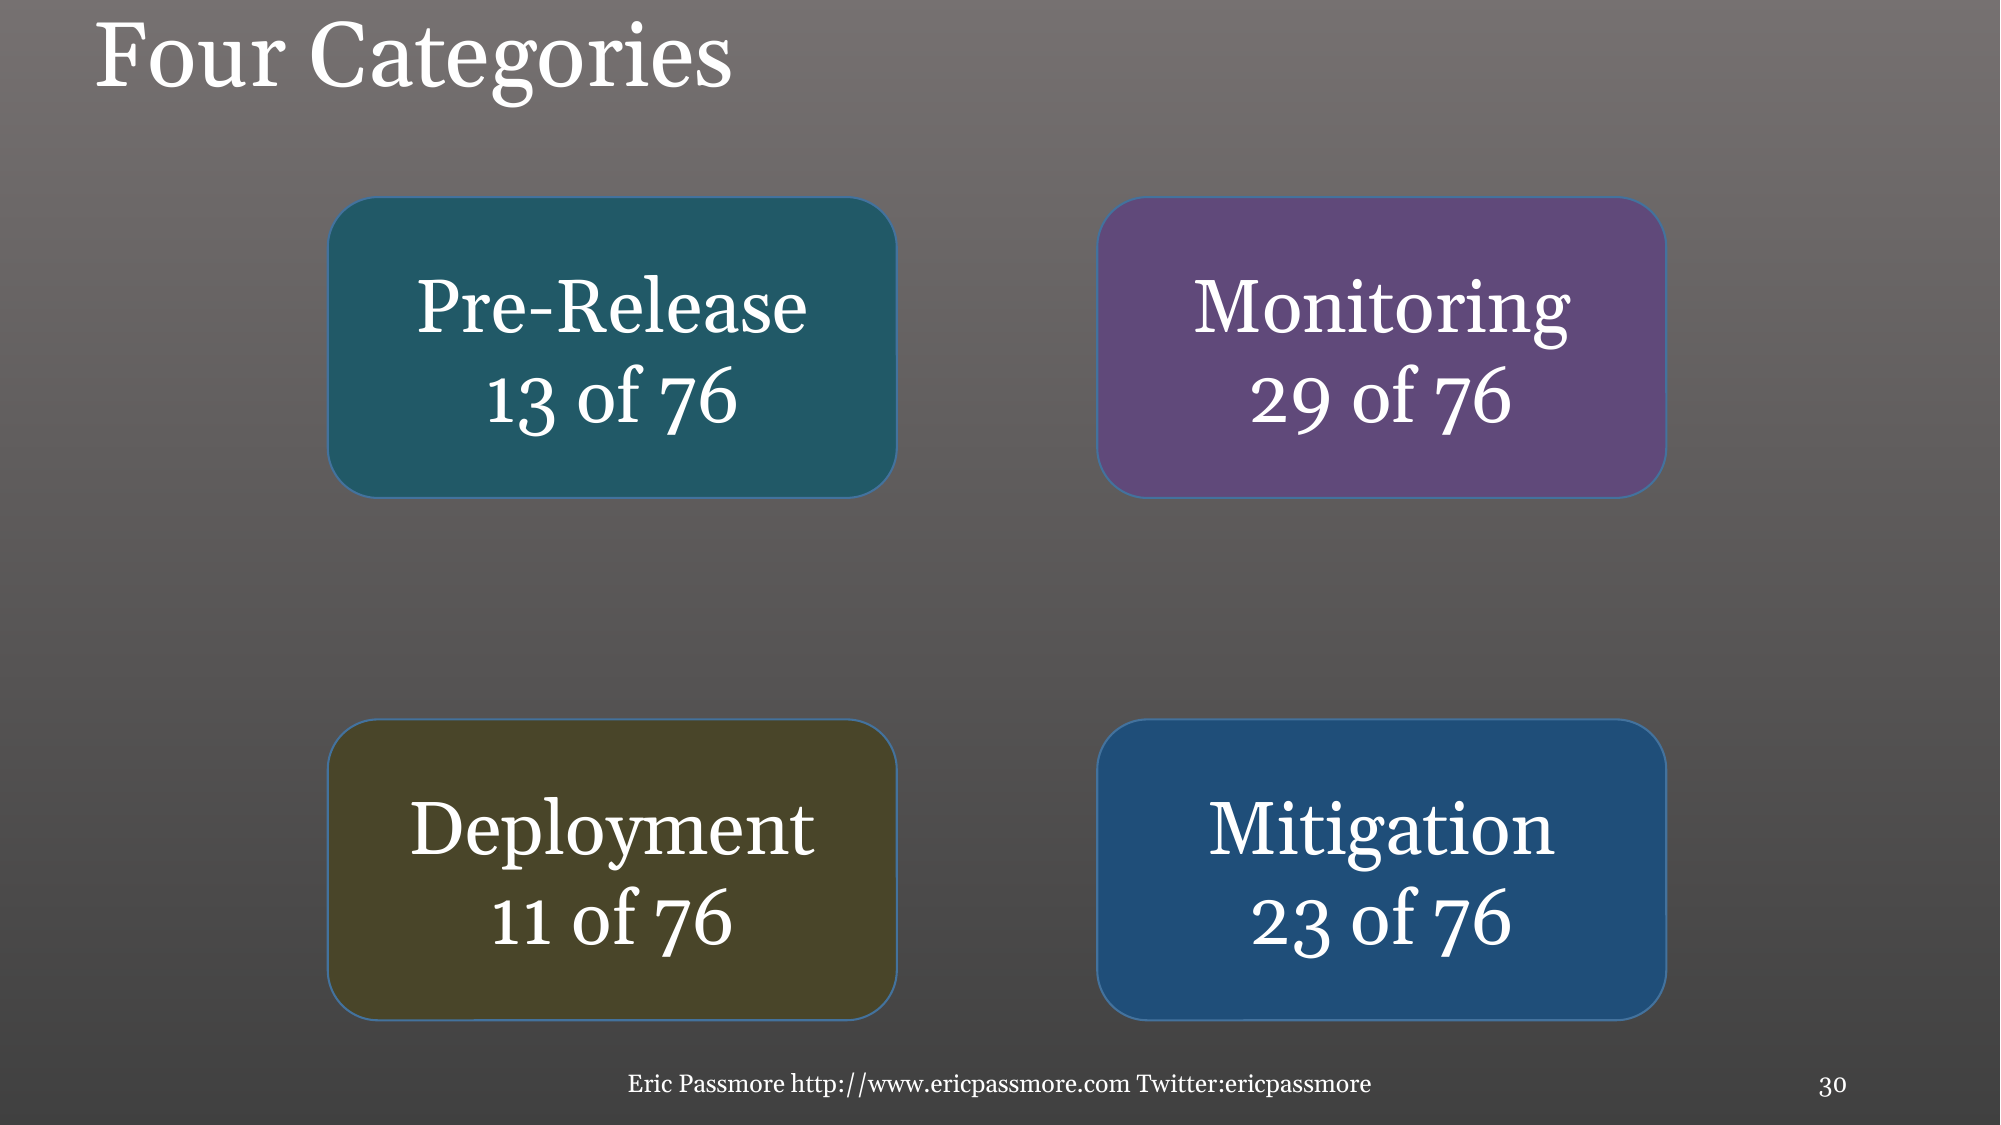

# Four Categories
Monitoring
29 of 76
Pre-Release
13 of 76
Mitigation
23 of 76
Deployment
11 of 76
Eric Passmore http://www.ericpassmore.com Twitter:ericpassmore
30